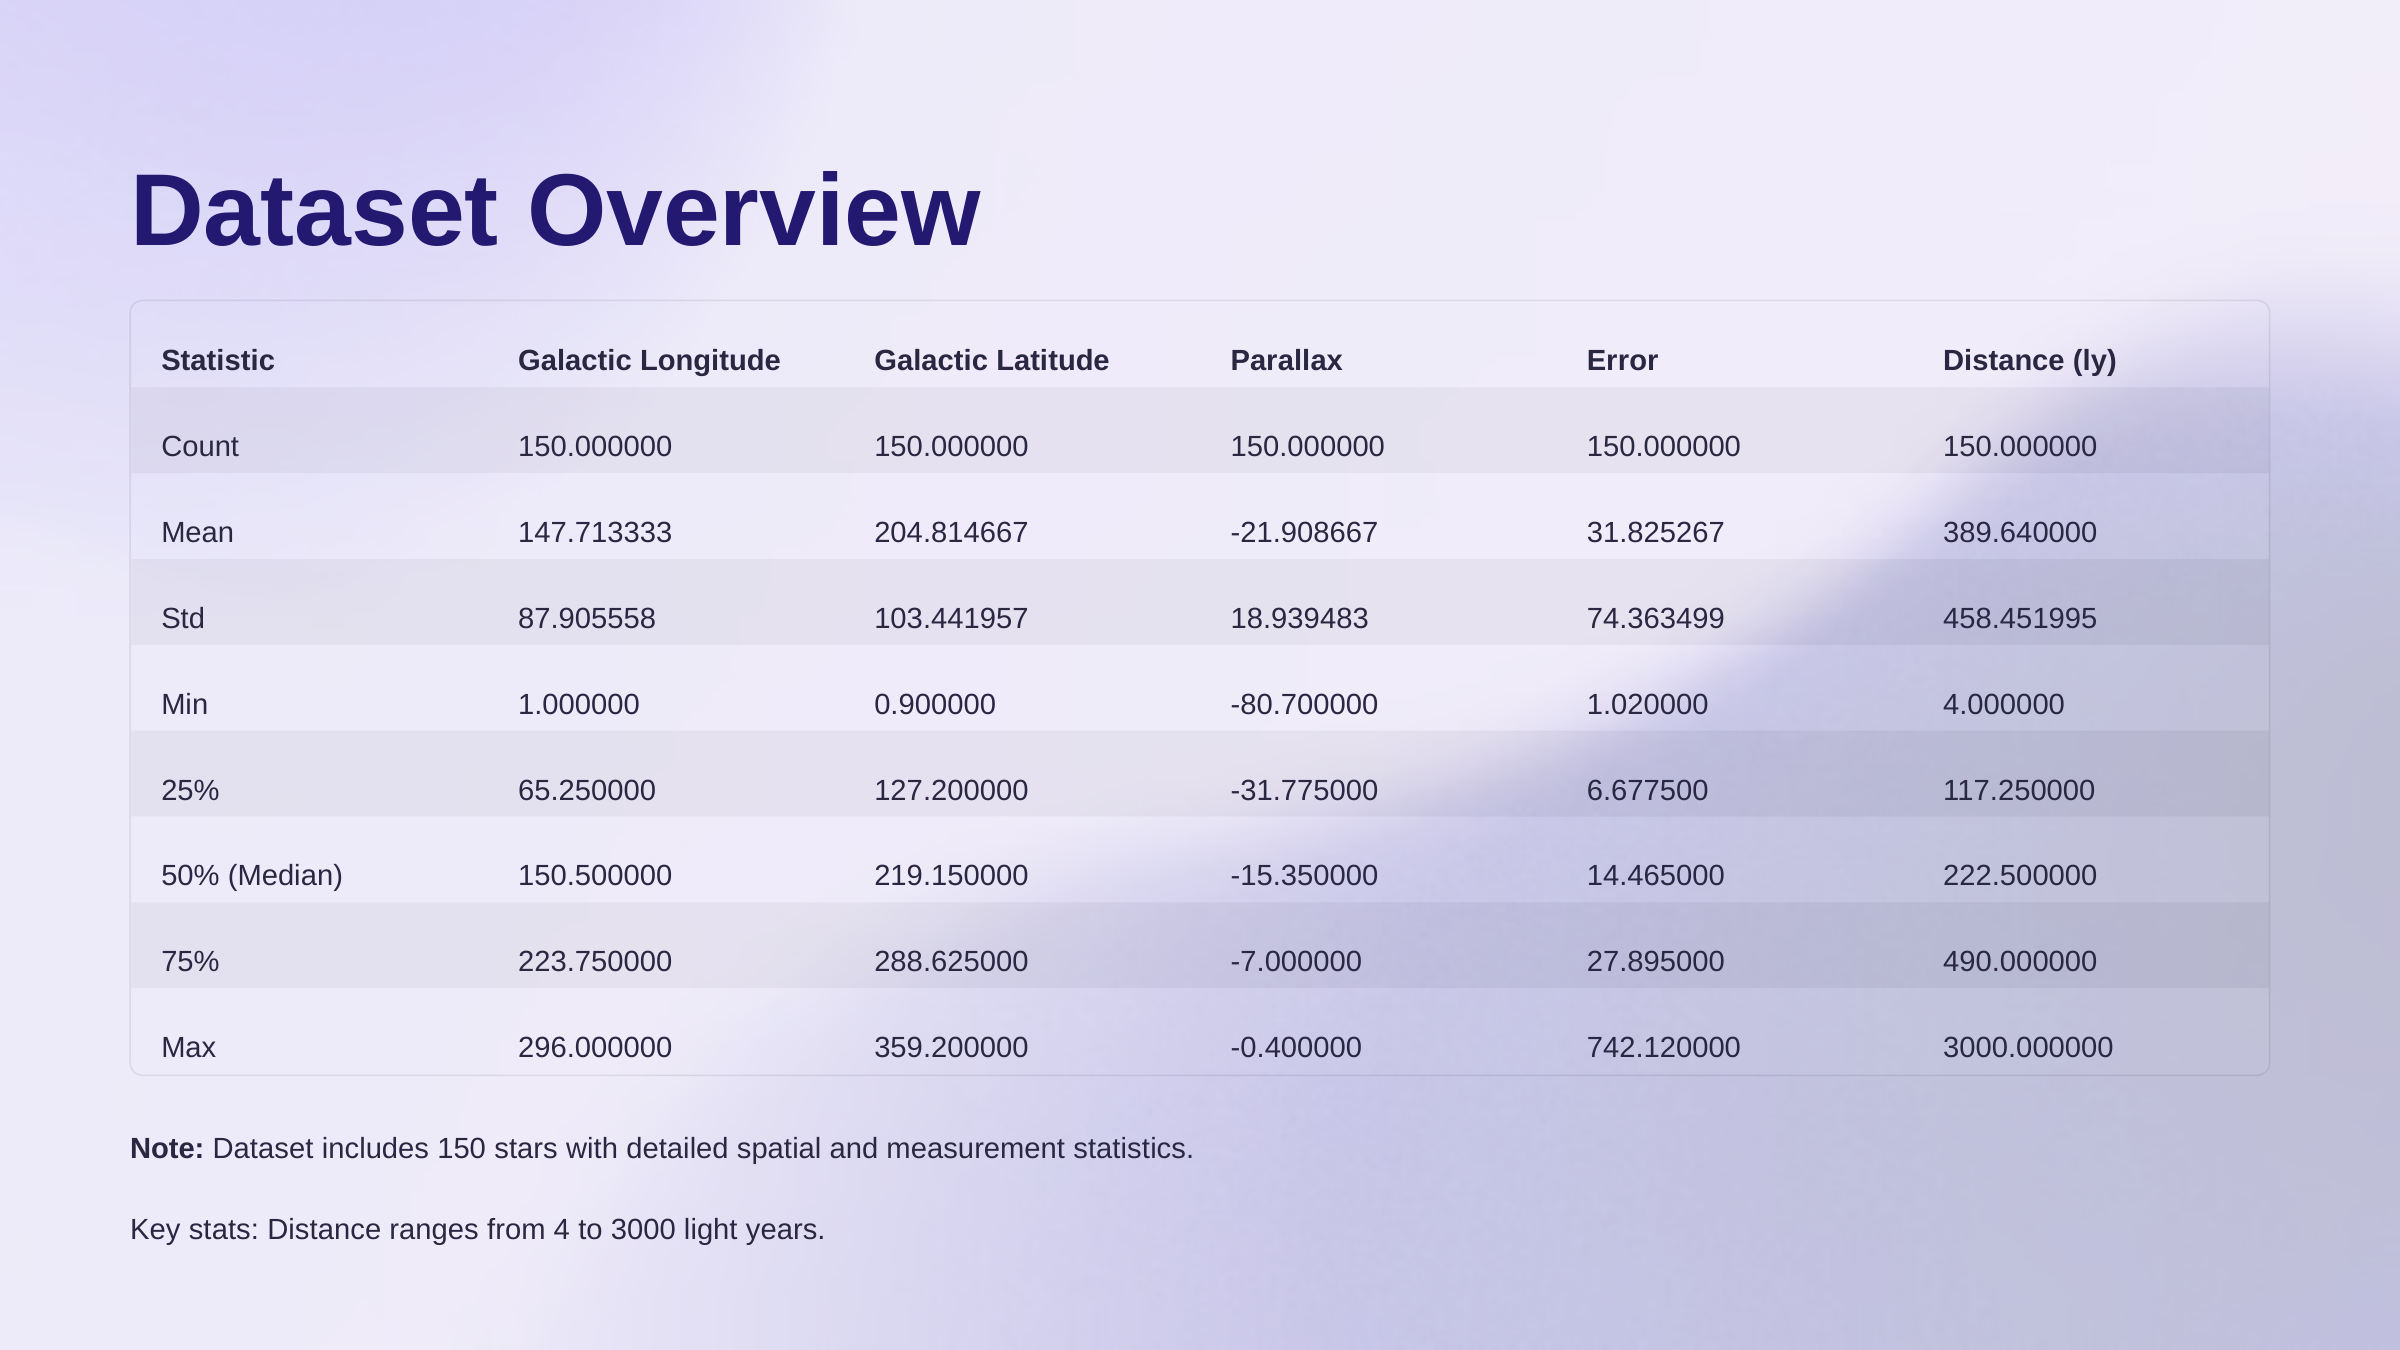

Dataset Overview

Statistic
Galactic Longitude
Galactic Latitude
Parallax
Error
Distance (ly)

Count
150.000000
150.000000
150.000000
150.000000
150.000000

Mean
147.713333
204.814667
-21.908667
31.825267
389.640000

Std
87.905558
103.441957
18.939483
74.363499
458.451995

Min
1.000000
0.900000
-80.700000
1.020000
4.000000

25%
65.250000
127.200000
-31.775000
6.677500
117.250000

50% (Median)
150.500000
219.150000
-15.350000
14.465000
222.500000

75%
223.750000
288.625000
-7.000000
27.895000
490.000000

Max
296.000000
359.200000
-0.400000
742.120000
3000.000000
Note: Dataset includes 150 stars with detailed spatial and measurement statistics.
Key stats: Distance ranges from 4 to 3000 light years.